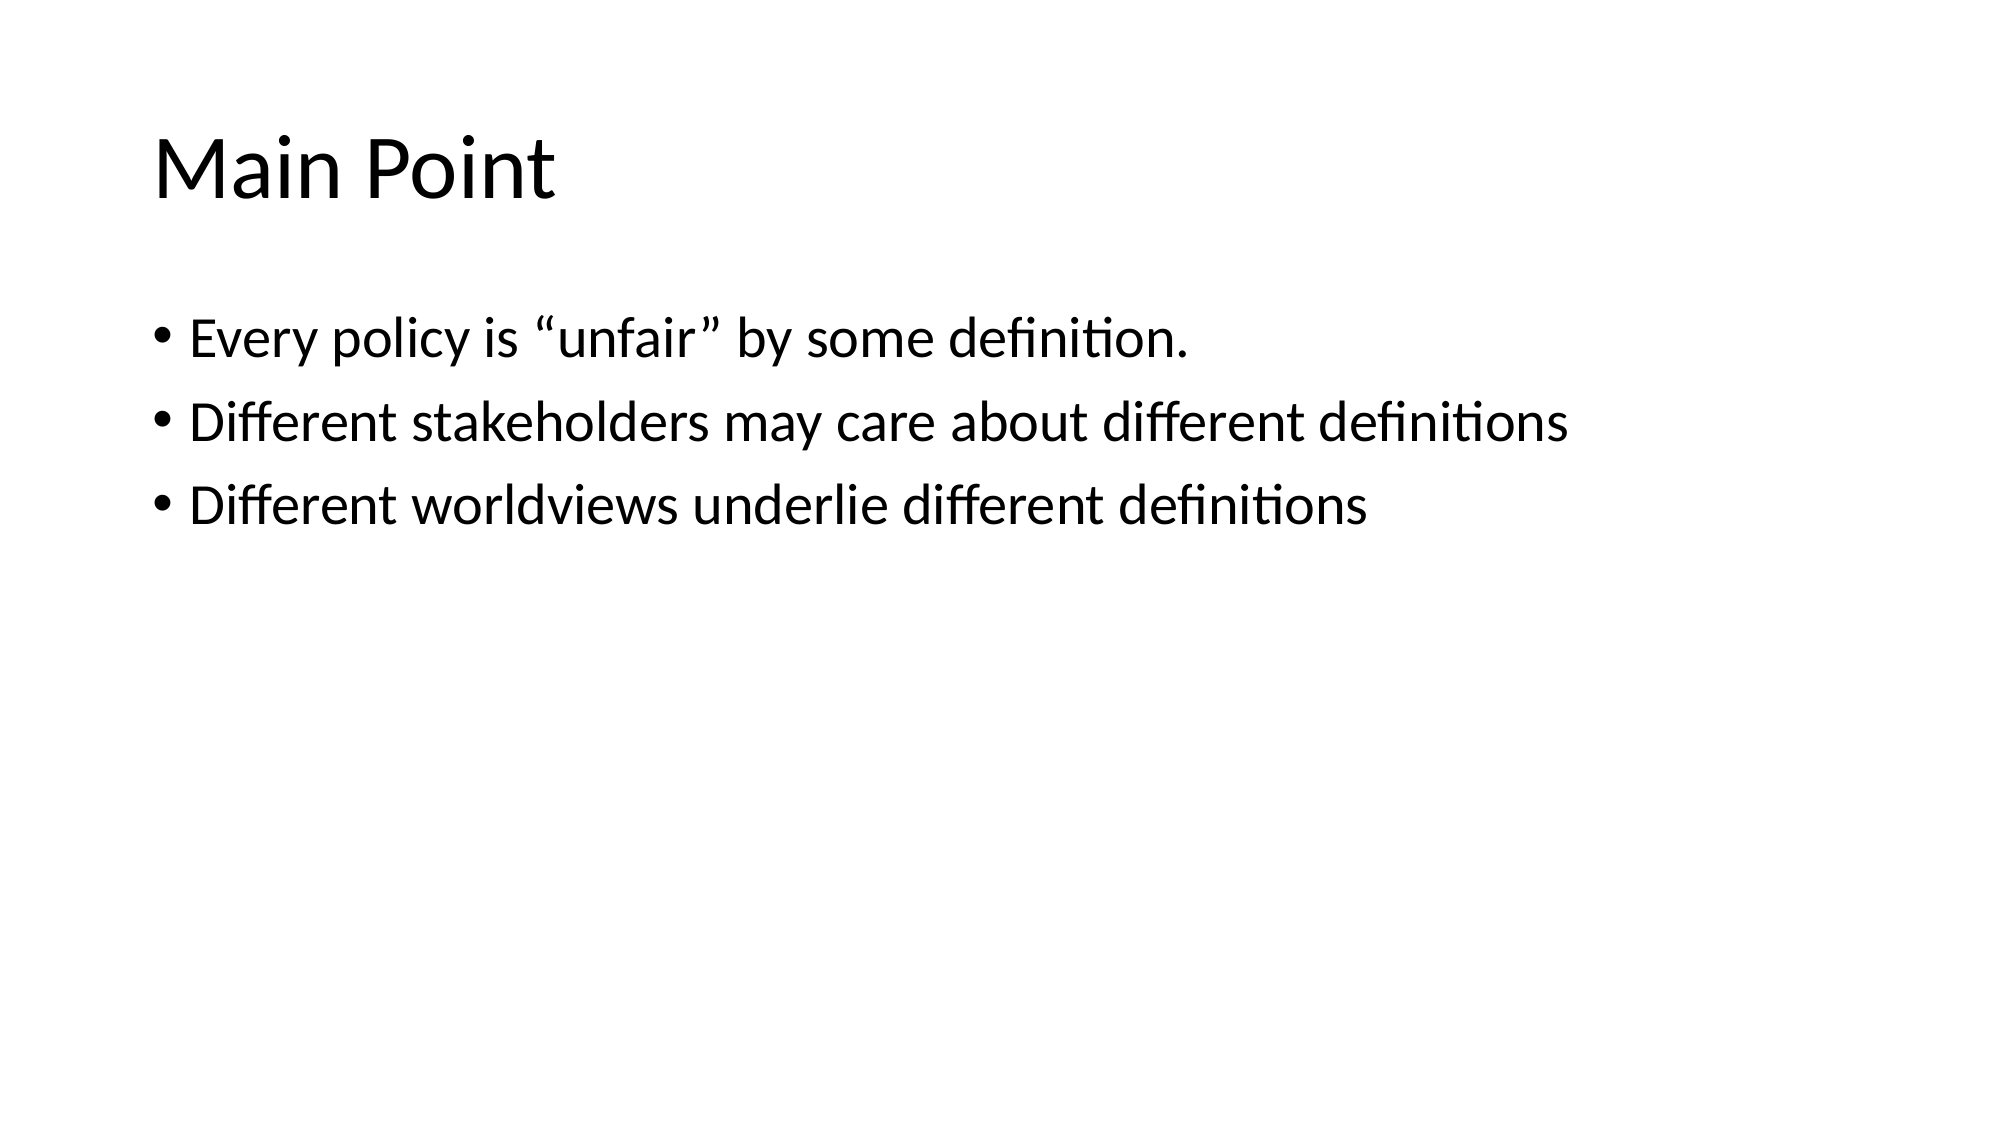

# Main Point
Every policy is “unfair” by some definition.
Different stakeholders may care about different definitions
Different worldviews underlie different definitions